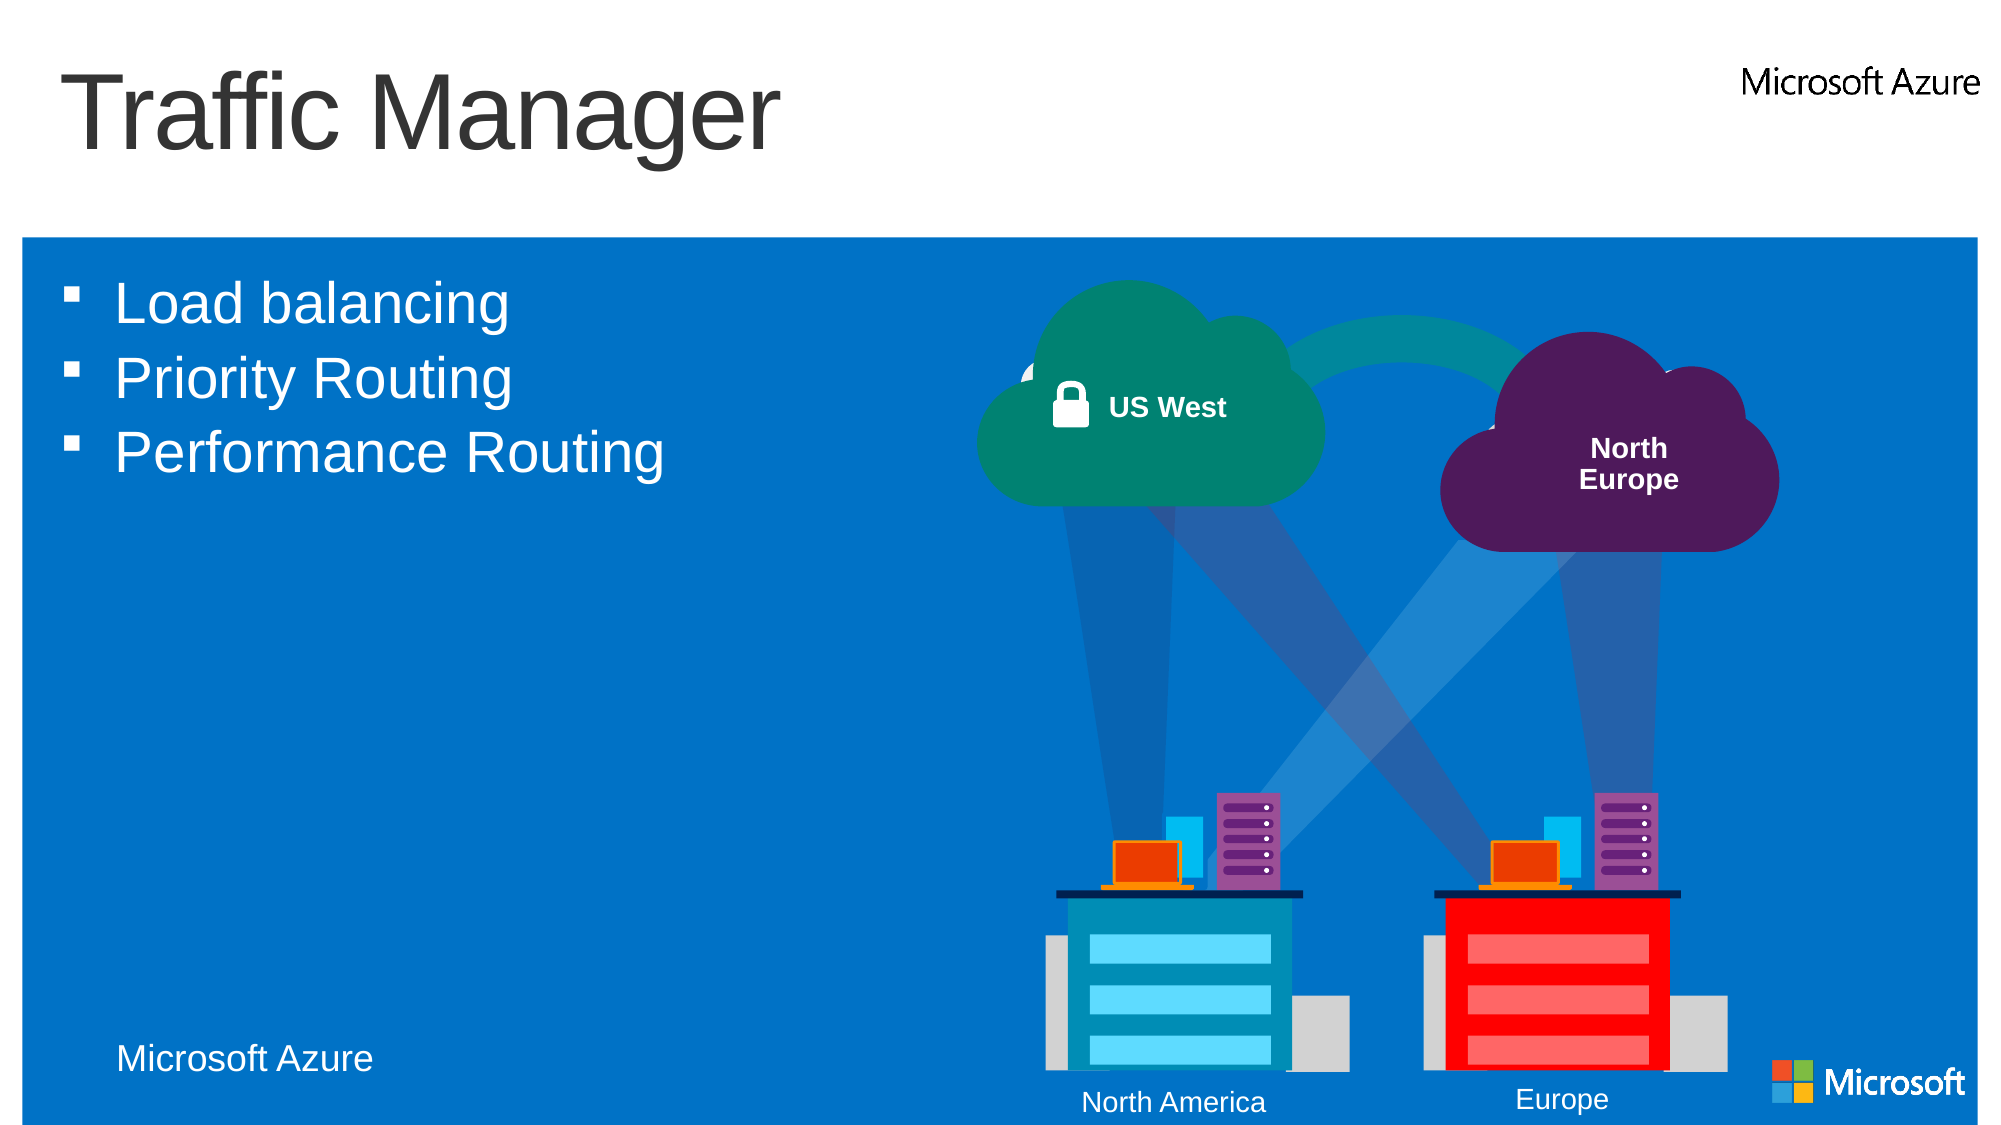

# Traffic Manager
Load balancing
Priority Routing
Performance Routing

US West

North Europe

Microsoft Azure
Europe
North America